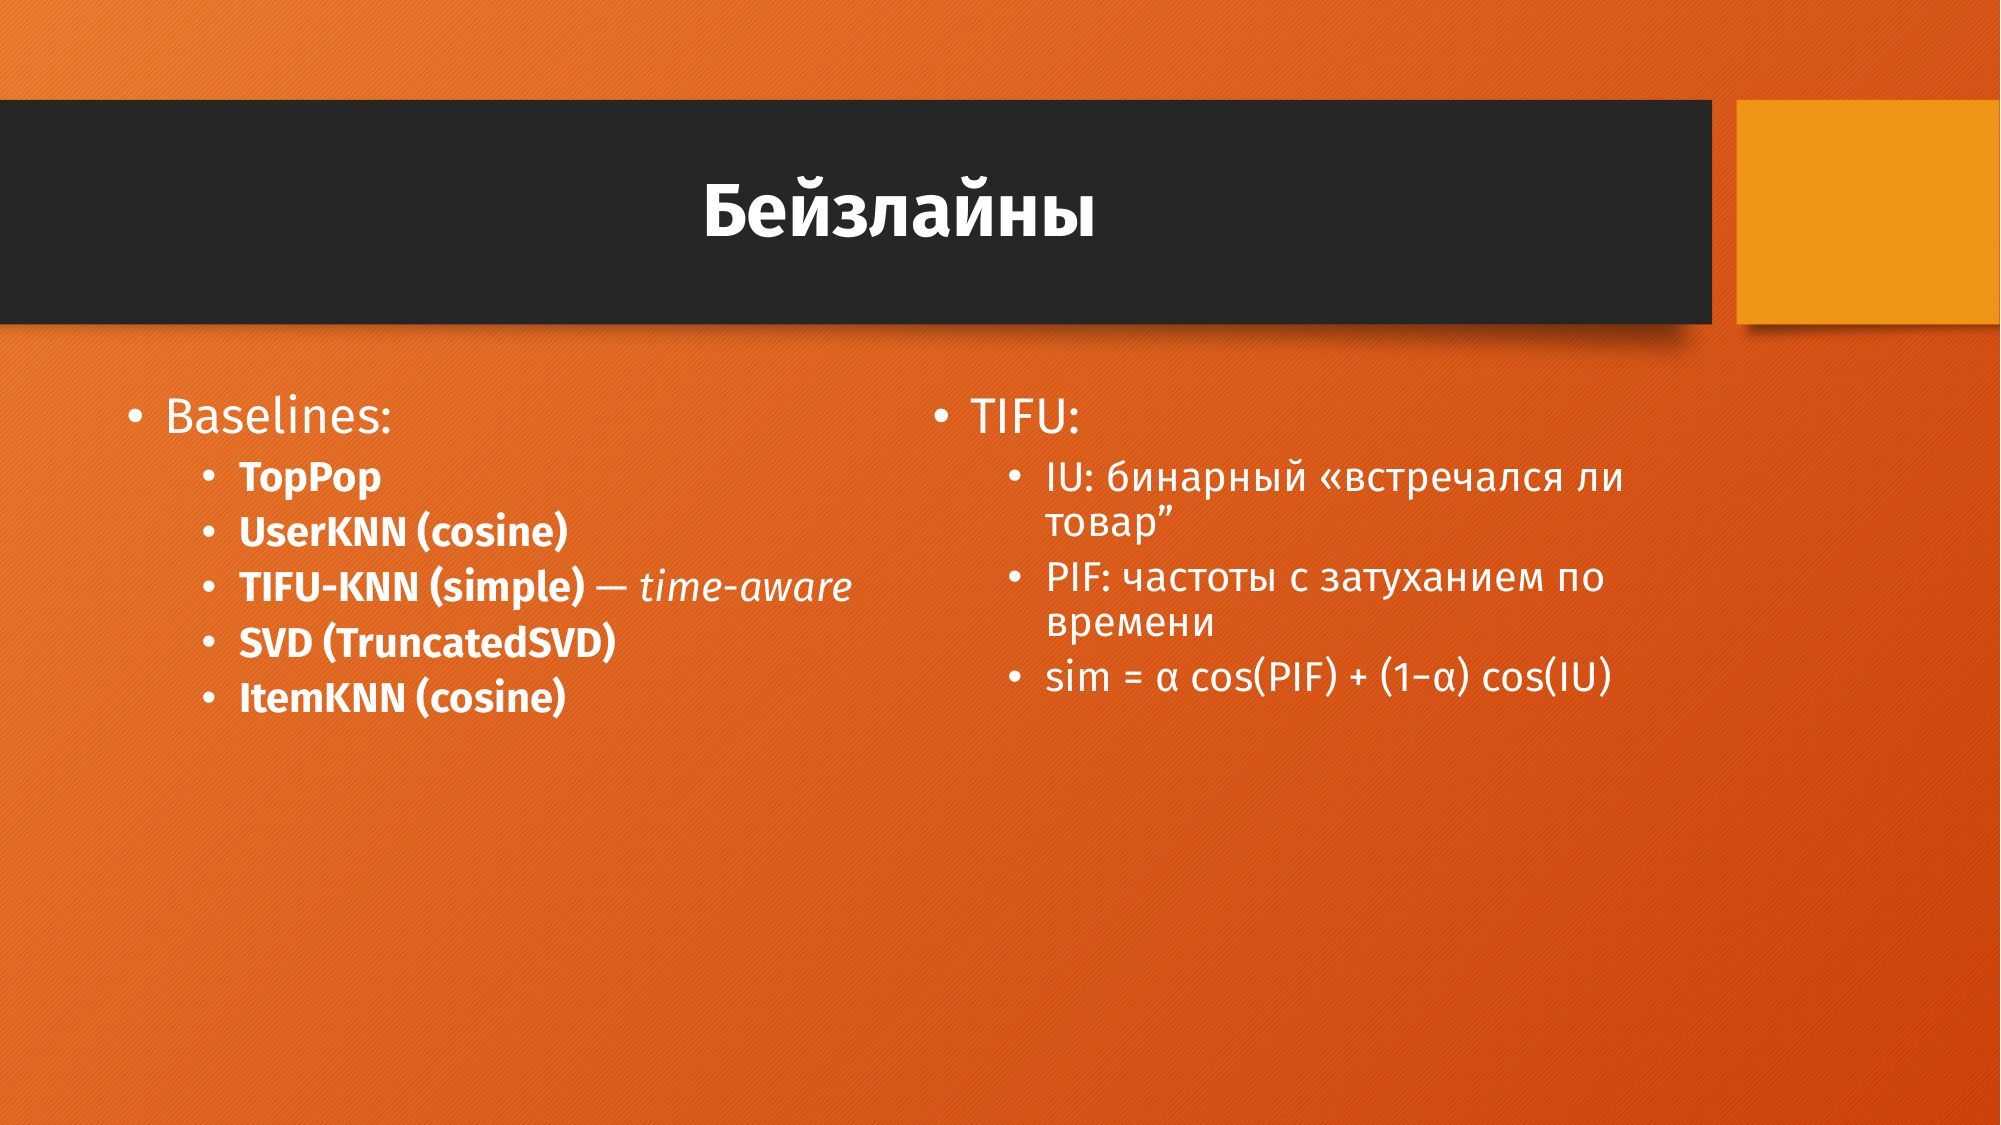

# Бейзлайны
Baselines:
TopPop
UserKNN (cosine)
TIFU-KNN (simple) — time-aware
SVD (TruncatedSVD)
ItemKNN (cosine)

TIFU:
IU: бинарный «встречался ли товар”
PIF: частоты с затуханием по времени
sim = α cos(PIF) + (1−α) cos(IU)